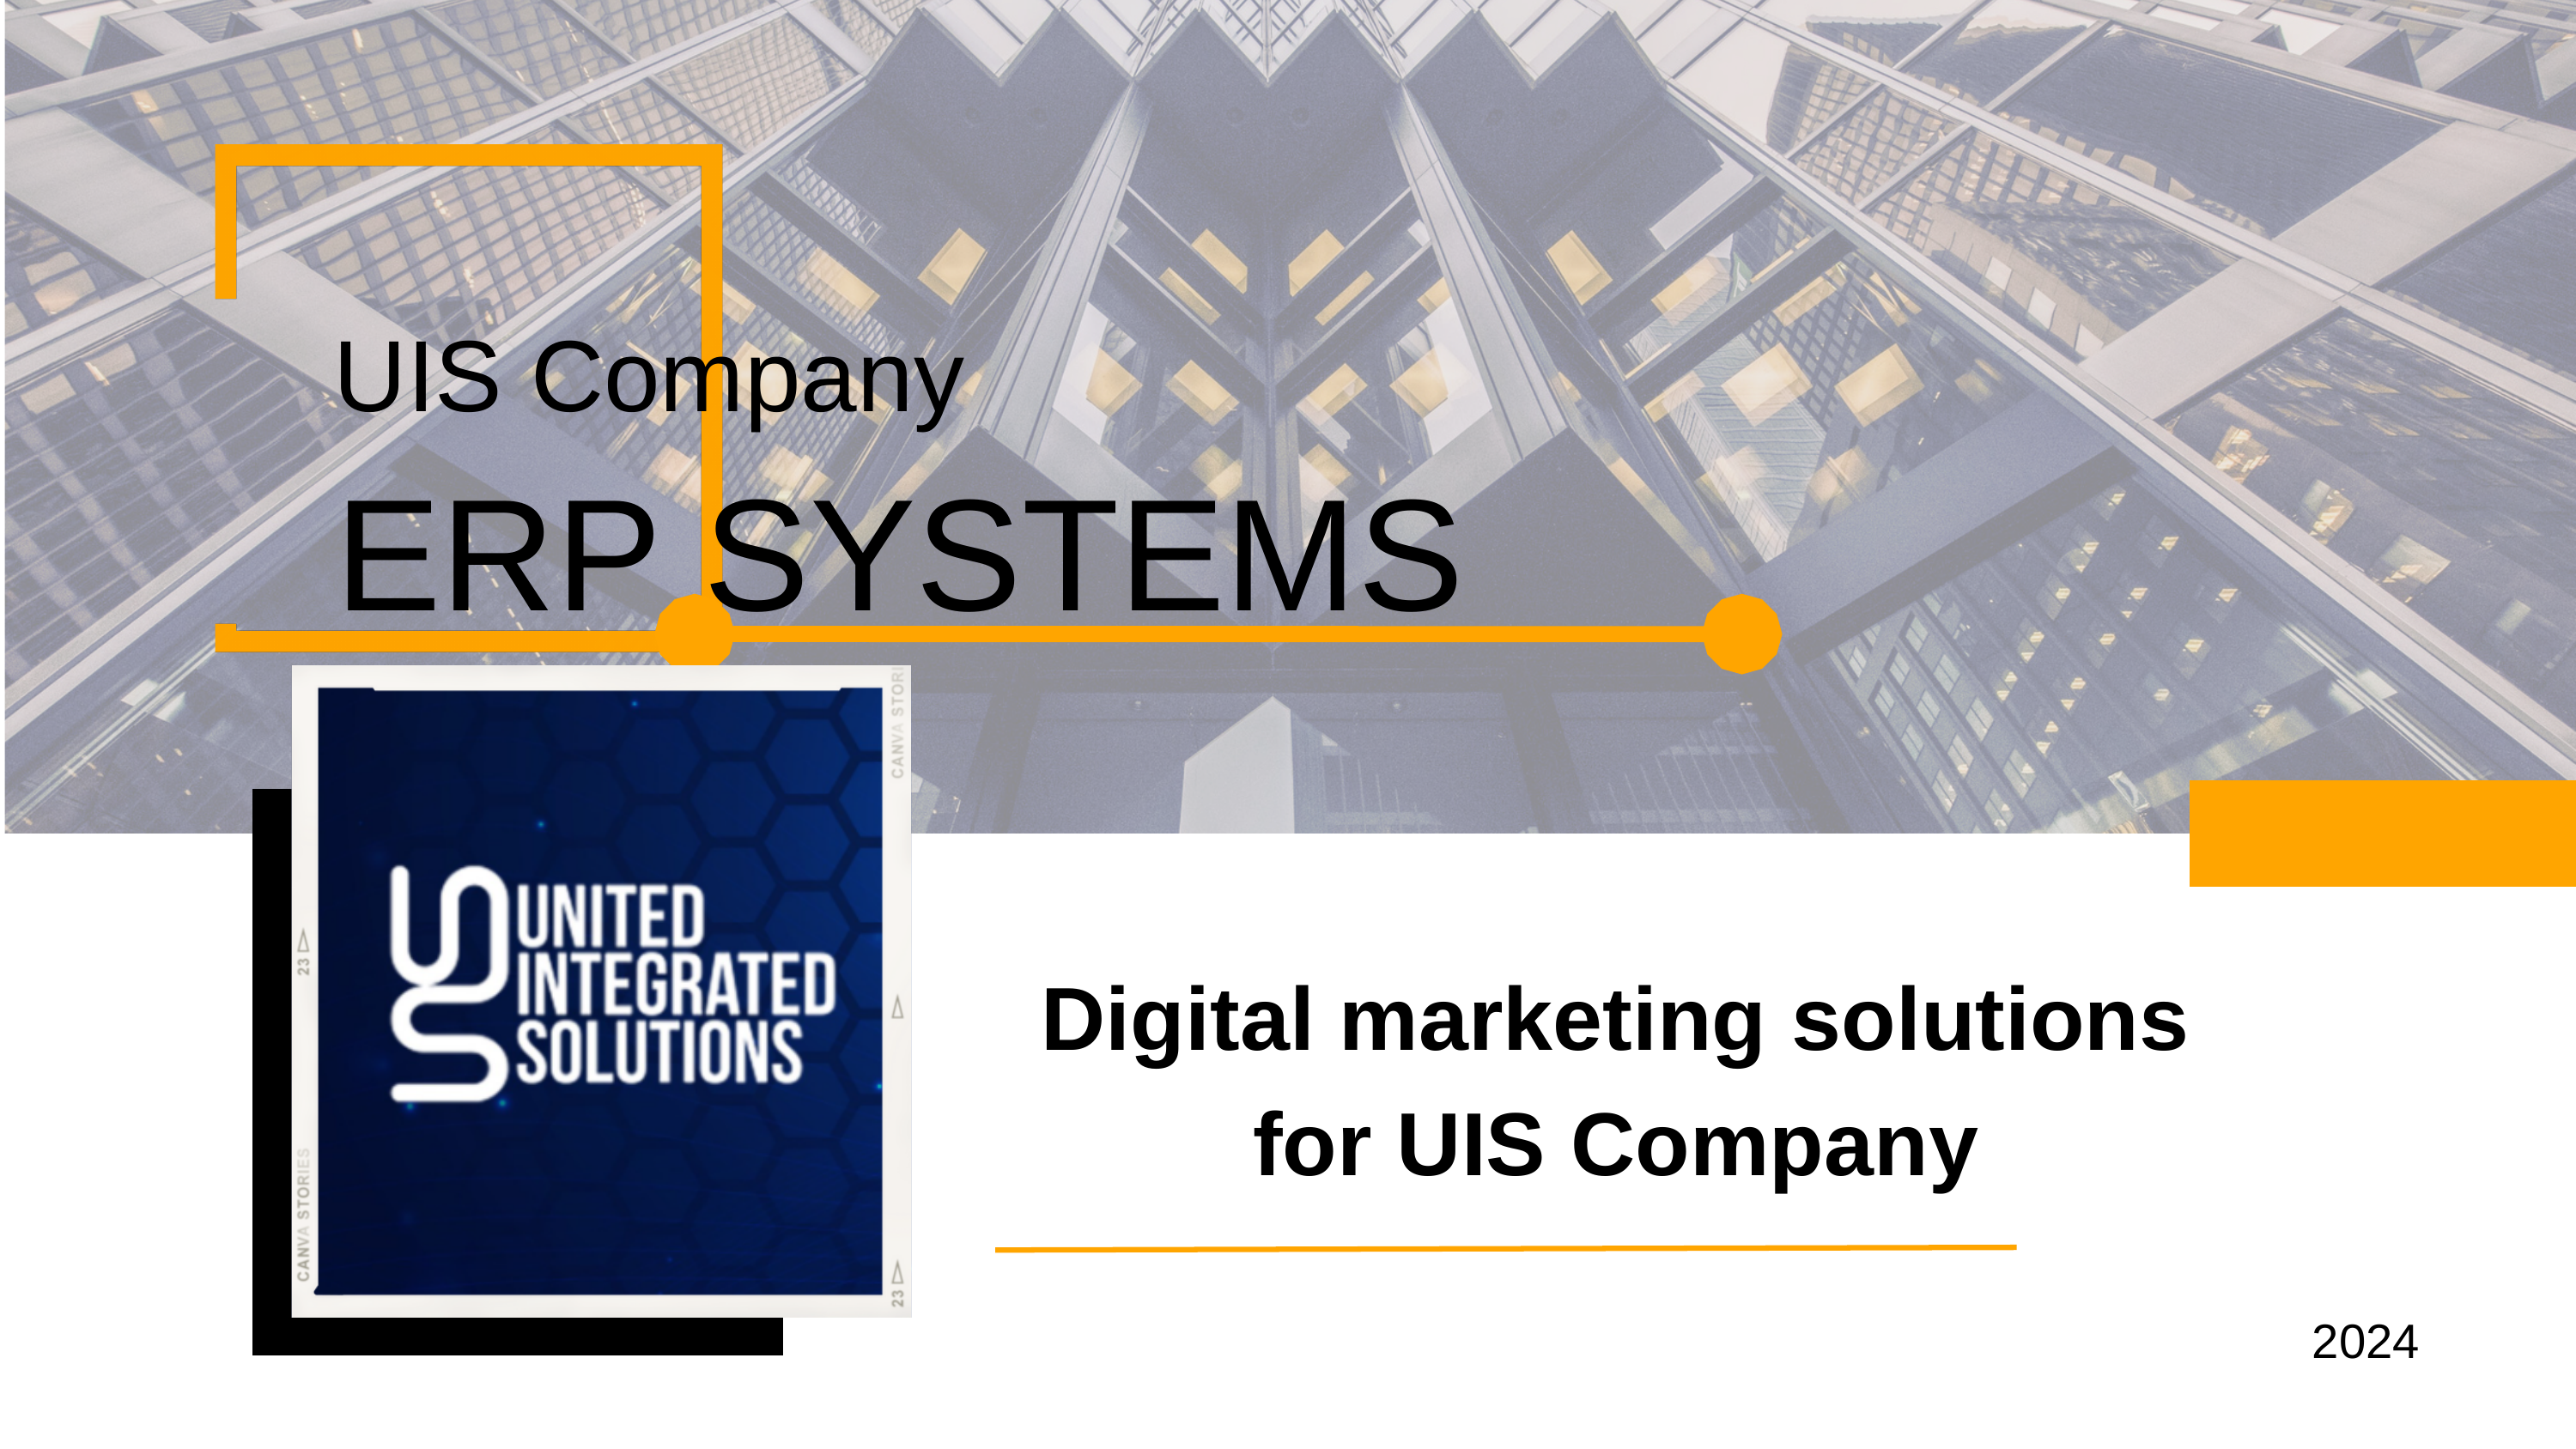

UIS Company
ERP SYSTEMS

Digital marketing solutions for UIS Company
ان

2024